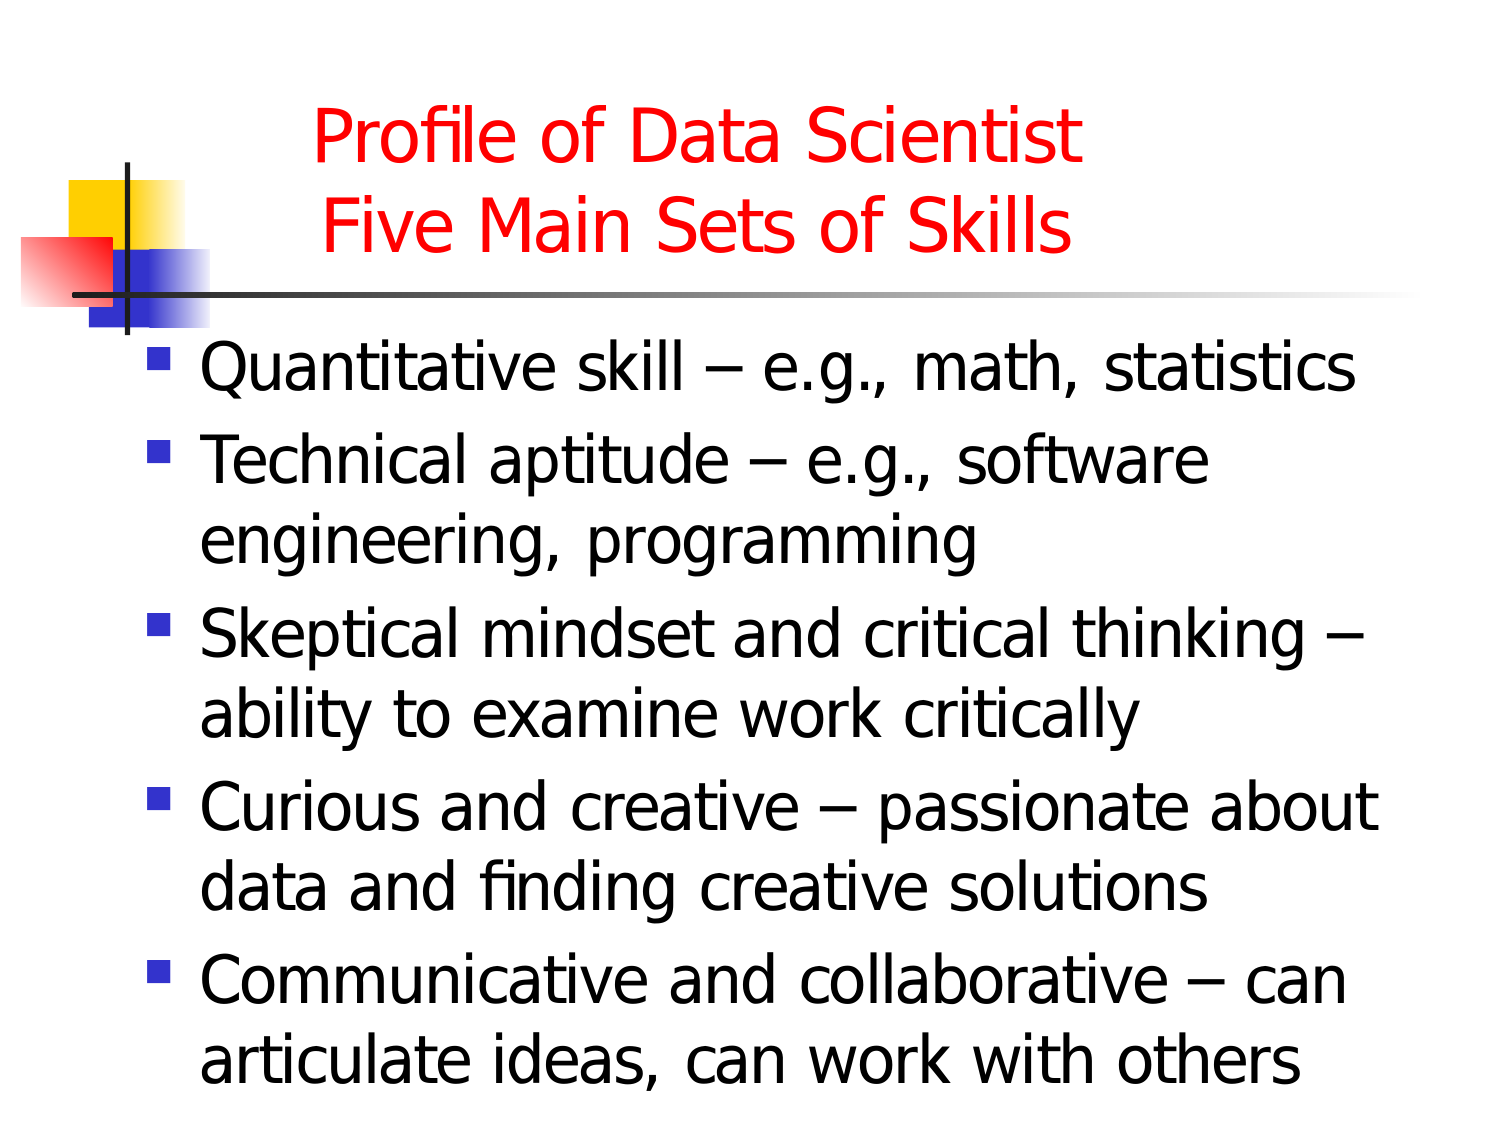

# Profile of Data Scientist Five Main Sets of Skills
Quantitative skill – e.g., math, statistics
Technical aptitude – e.g., software engineering, programming
Skeptical mindset and critical thinking – ability to examine work critically
Curious and creative – passionate about data and finding creative solutions
Communicative and collaborative – can articulate ideas, can work with others